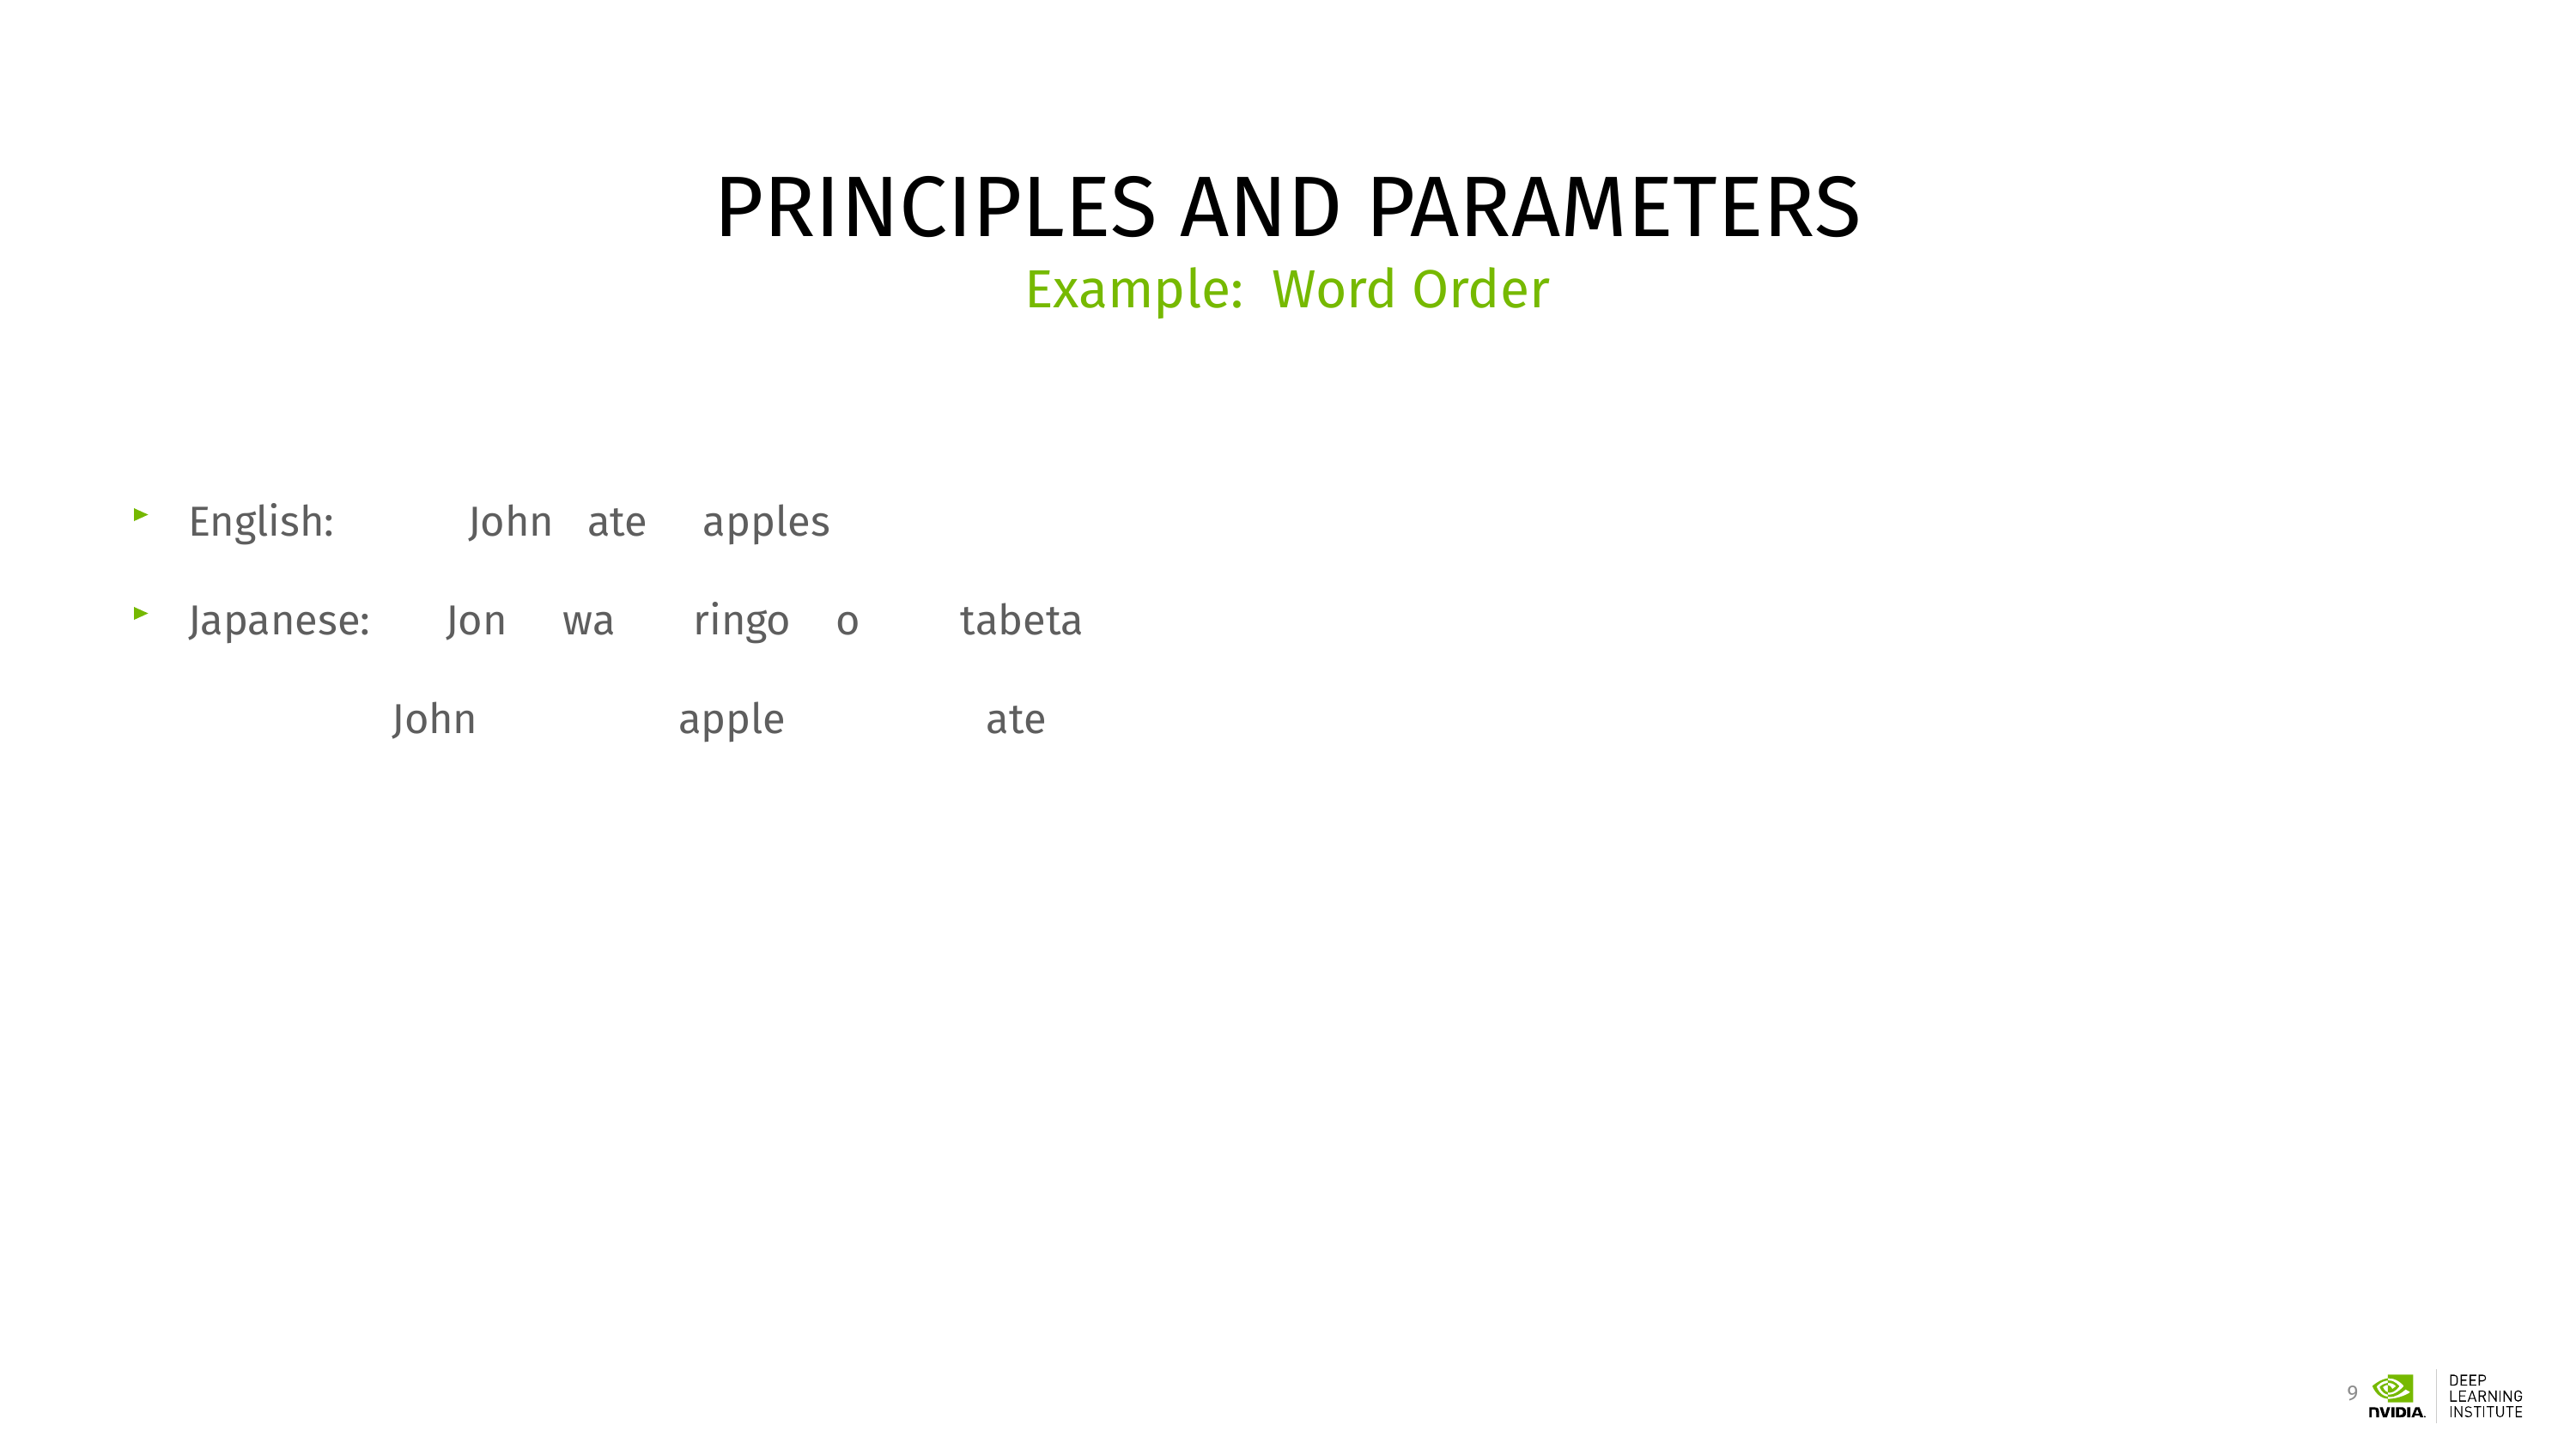

# Principles and Parameters
Example:  Word Order
English:            John   ate     apples
Japanese:	Jon     wa       ringo    o         tabeta
		John                  apple                  ate